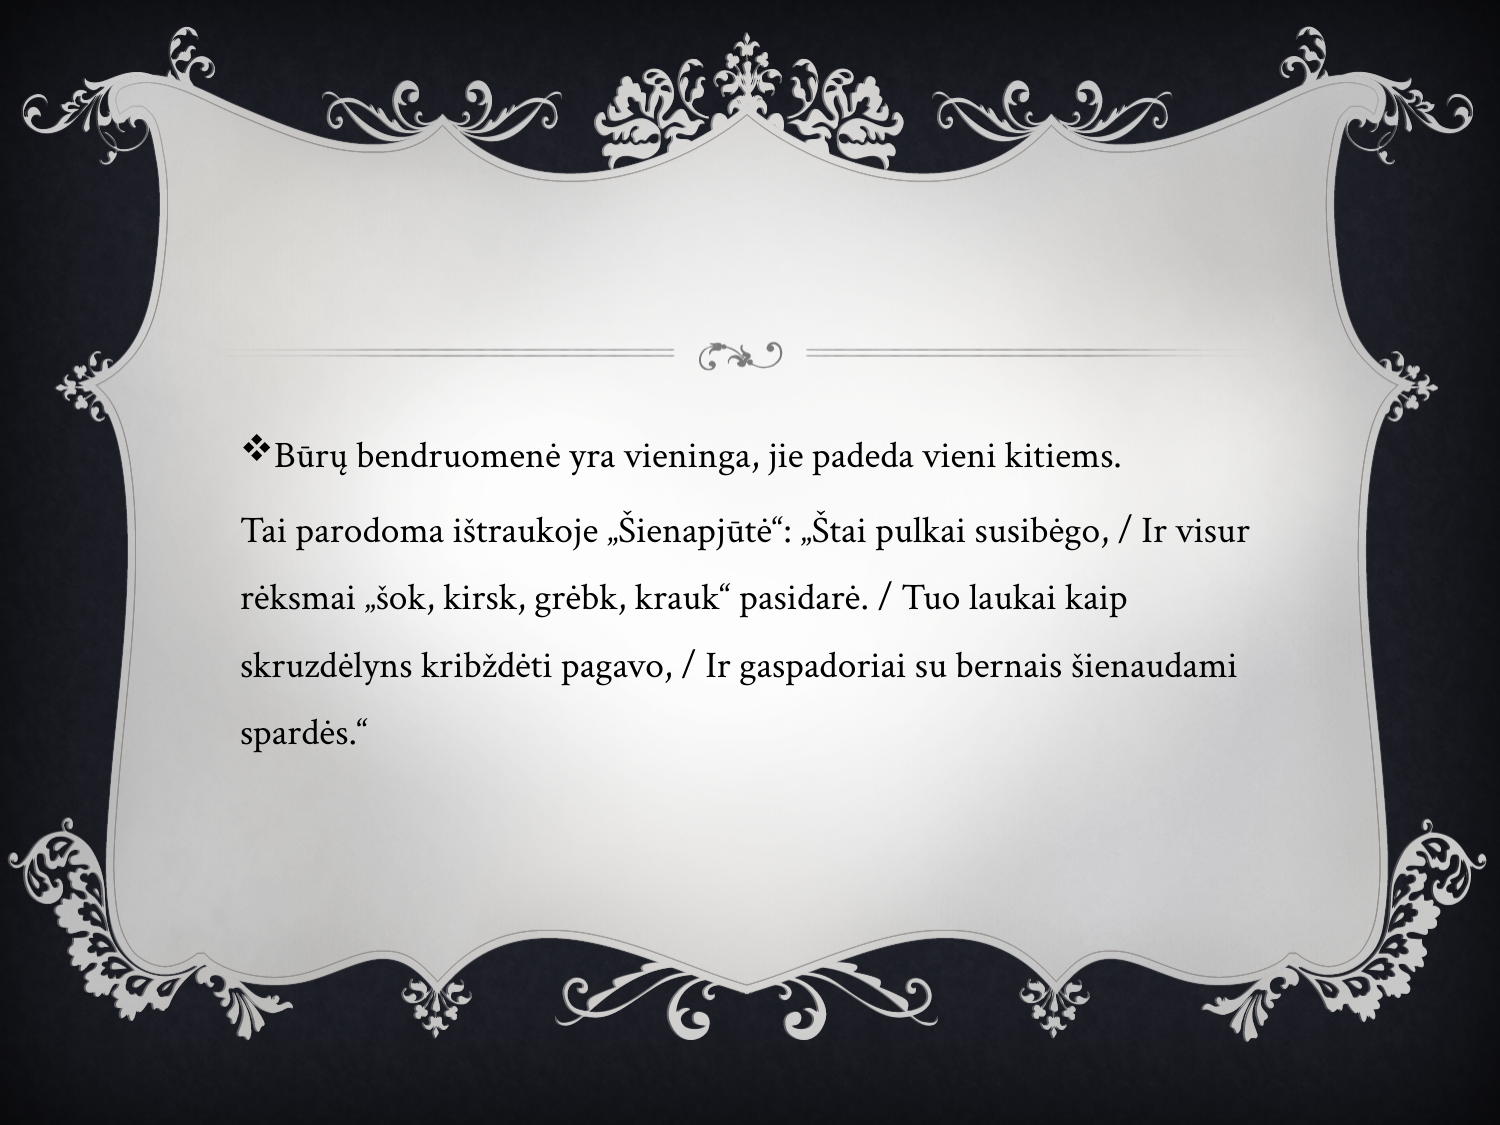

#
Būrų bendruomenė yra vieninga, jie padeda vieni kitiems.
Tai parodoma ištraukoje „Šienapjūtė“: „Štai pulkai susibėgo, / Ir visur rėksmai „šok, kirsk, grėbk, krauk“ pasidarė. / Tuo laukai kaip skruzdėlyns kribždėti pagavo, / Ir gaspadoriai su bernais šienaudami spardės.“